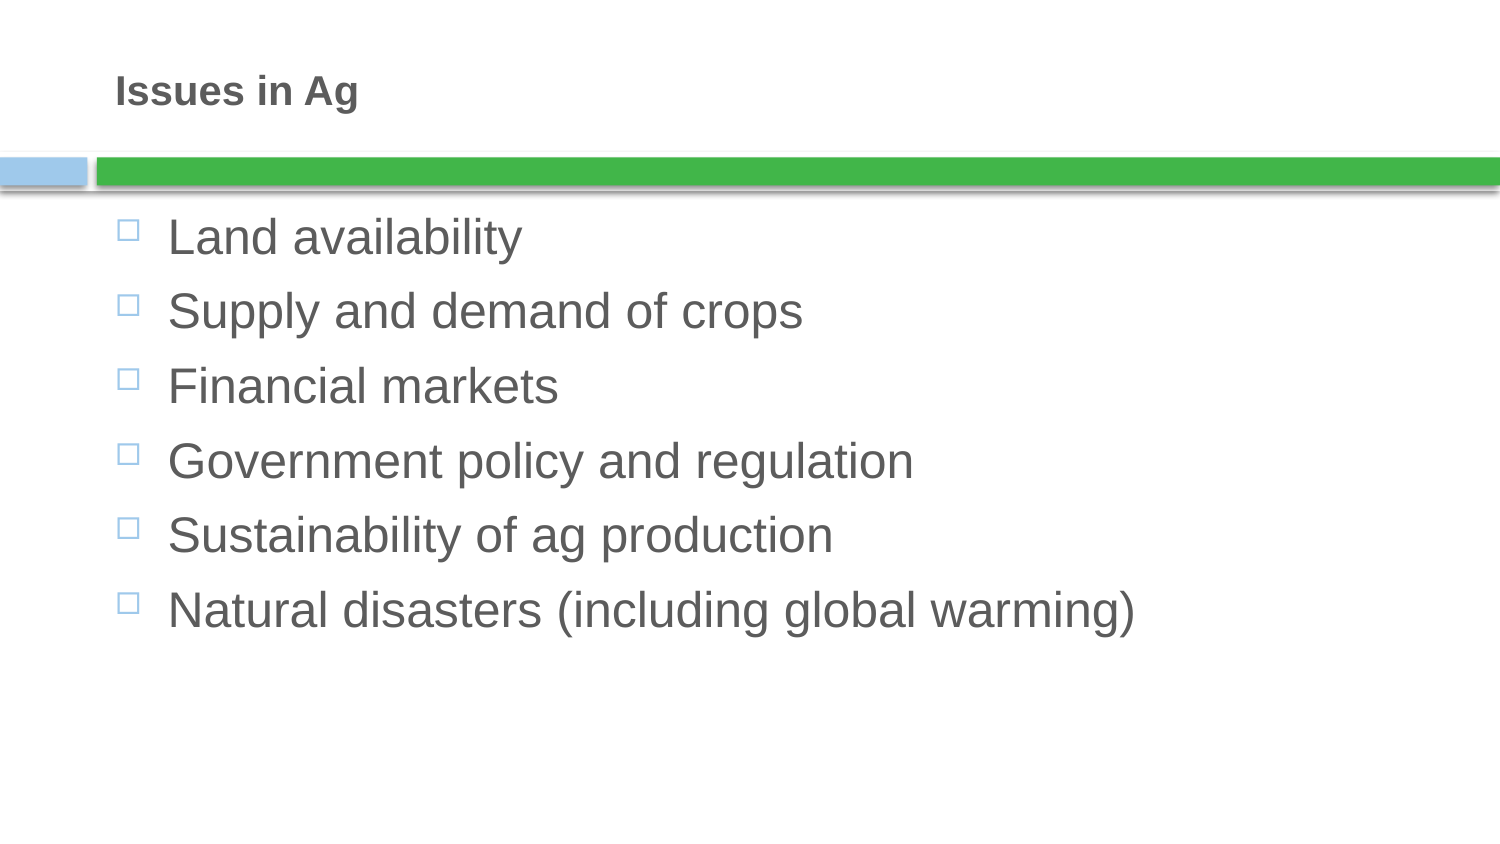

# Issues in Ag
Land availability
Supply and demand of crops
Financial markets
Government policy and regulation
Sustainability of ag production
Natural disasters (including global warming)